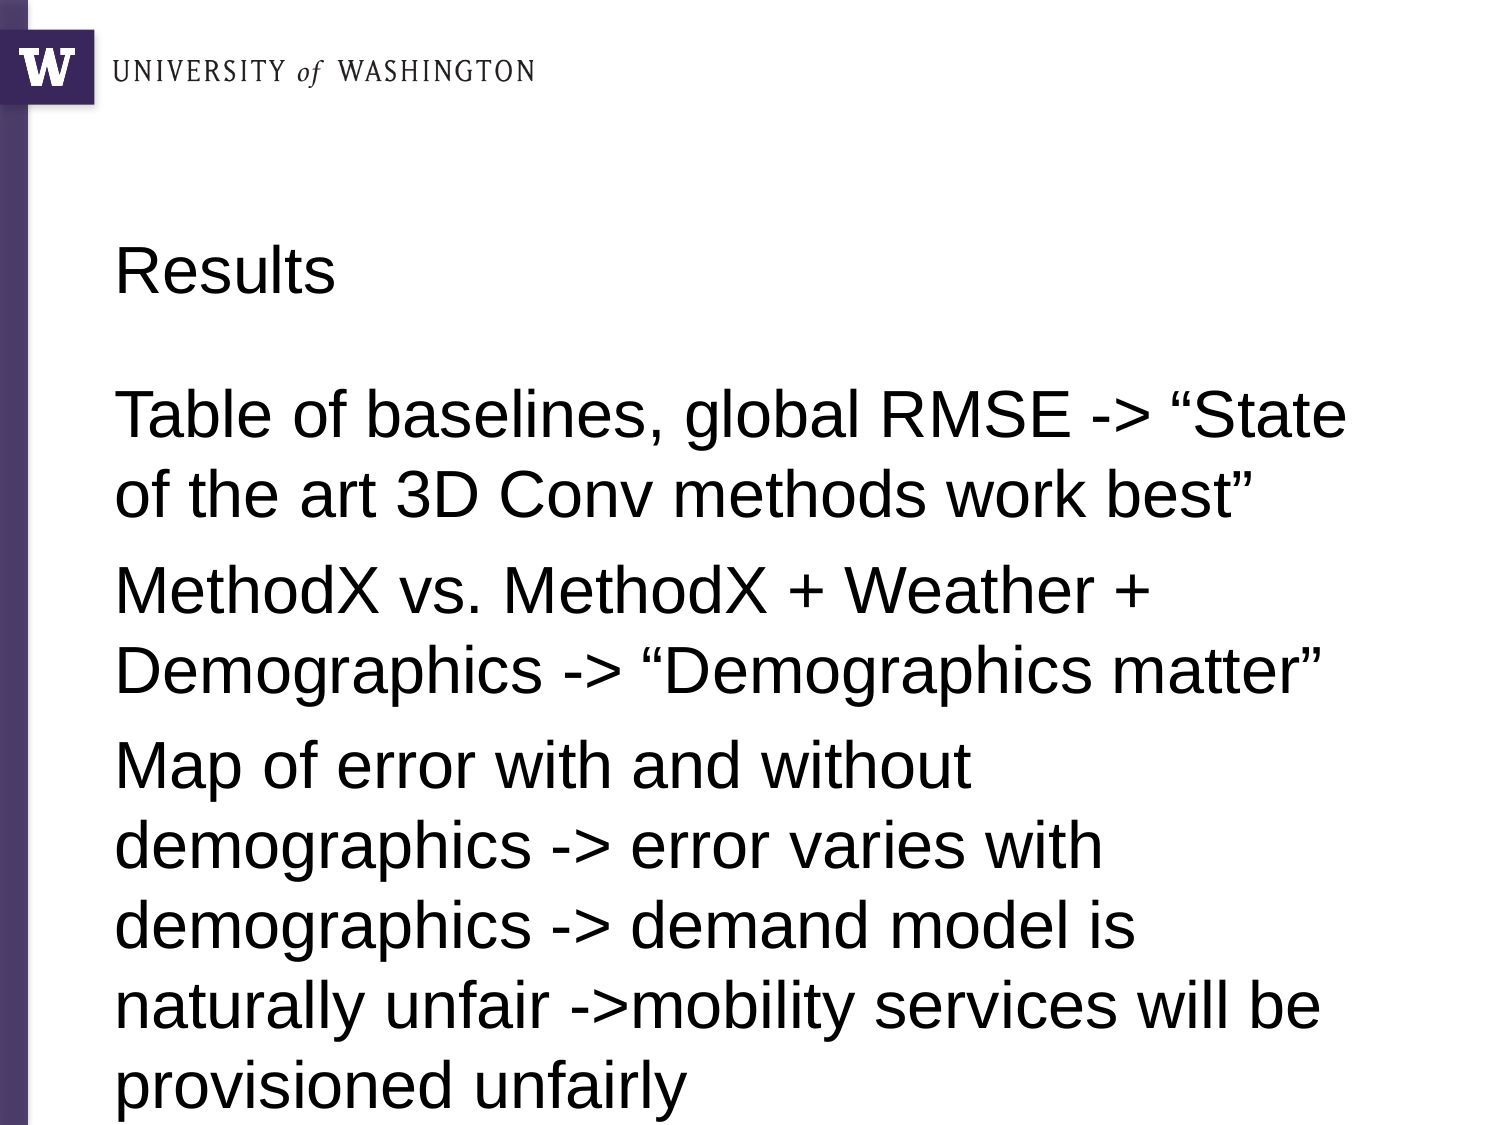

# Results
Table of baselines, global RMSE -> “State of the art 3D Conv methods work best”
MethodX vs. MethodX + Weather + Demographics -> “Demographics matter”
Map of error with and without demographics -> error varies with demographics -> demand model is naturally unfair ->mobility services will be provisioned unfairly
????? -> our solution fixes the problem